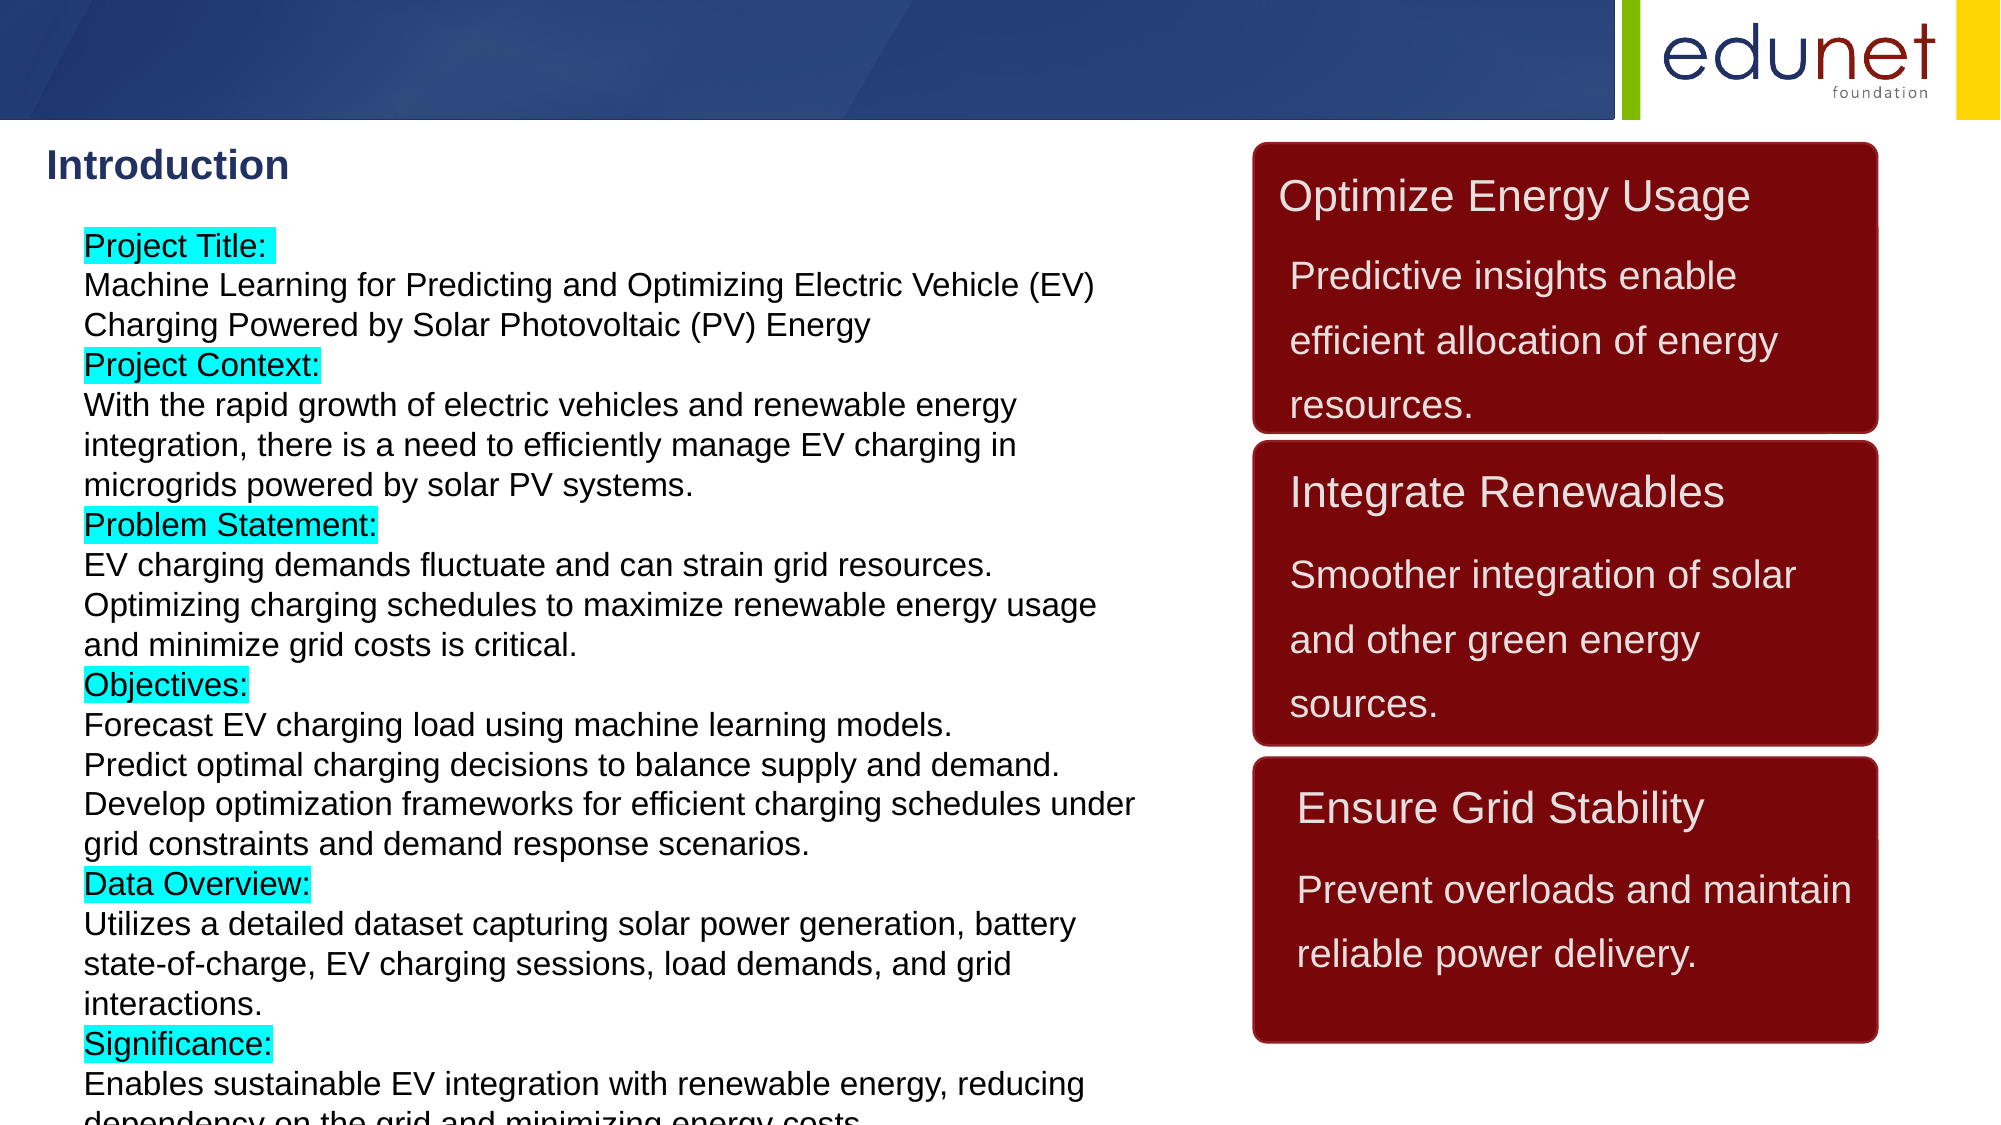

Introduction

Optimize Energy Usage
Project Title:
Machine Learning for Predicting and Optimizing Electric Vehicle (EV) Charging Powered by Solar Photovoltaic (PV) Energy
Project Context:
With the rapid growth of electric vehicles and renewable energy integration, there is a need to efficiently manage EV charging in microgrids powered by solar PV systems.
Problem Statement:
EV charging demands fluctuate and can strain grid resources. Optimizing charging schedules to maximize renewable energy usage and minimize grid costs is critical.
Objectives:
Forecast EV charging load using machine learning models.
Predict optimal charging decisions to balance supply and demand.
Develop optimization frameworks for efficient charging schedules under grid constraints and demand response scenarios.
Data Overview:
Utilizes a detailed dataset capturing solar power generation, battery state-of-charge, EV charging sessions, load demands, and grid interactions.
Significance:
Enables sustainable EV integration with renewable energy, reducing dependency on the grid and minimizing energy costs.
Predictive insights enable efficient allocation of energy resources.

Integrate Renewables
Smoother integration of solar and other green energy sources.

Ensure Grid Stability
Prevent overloads and maintain reliable power delivery.